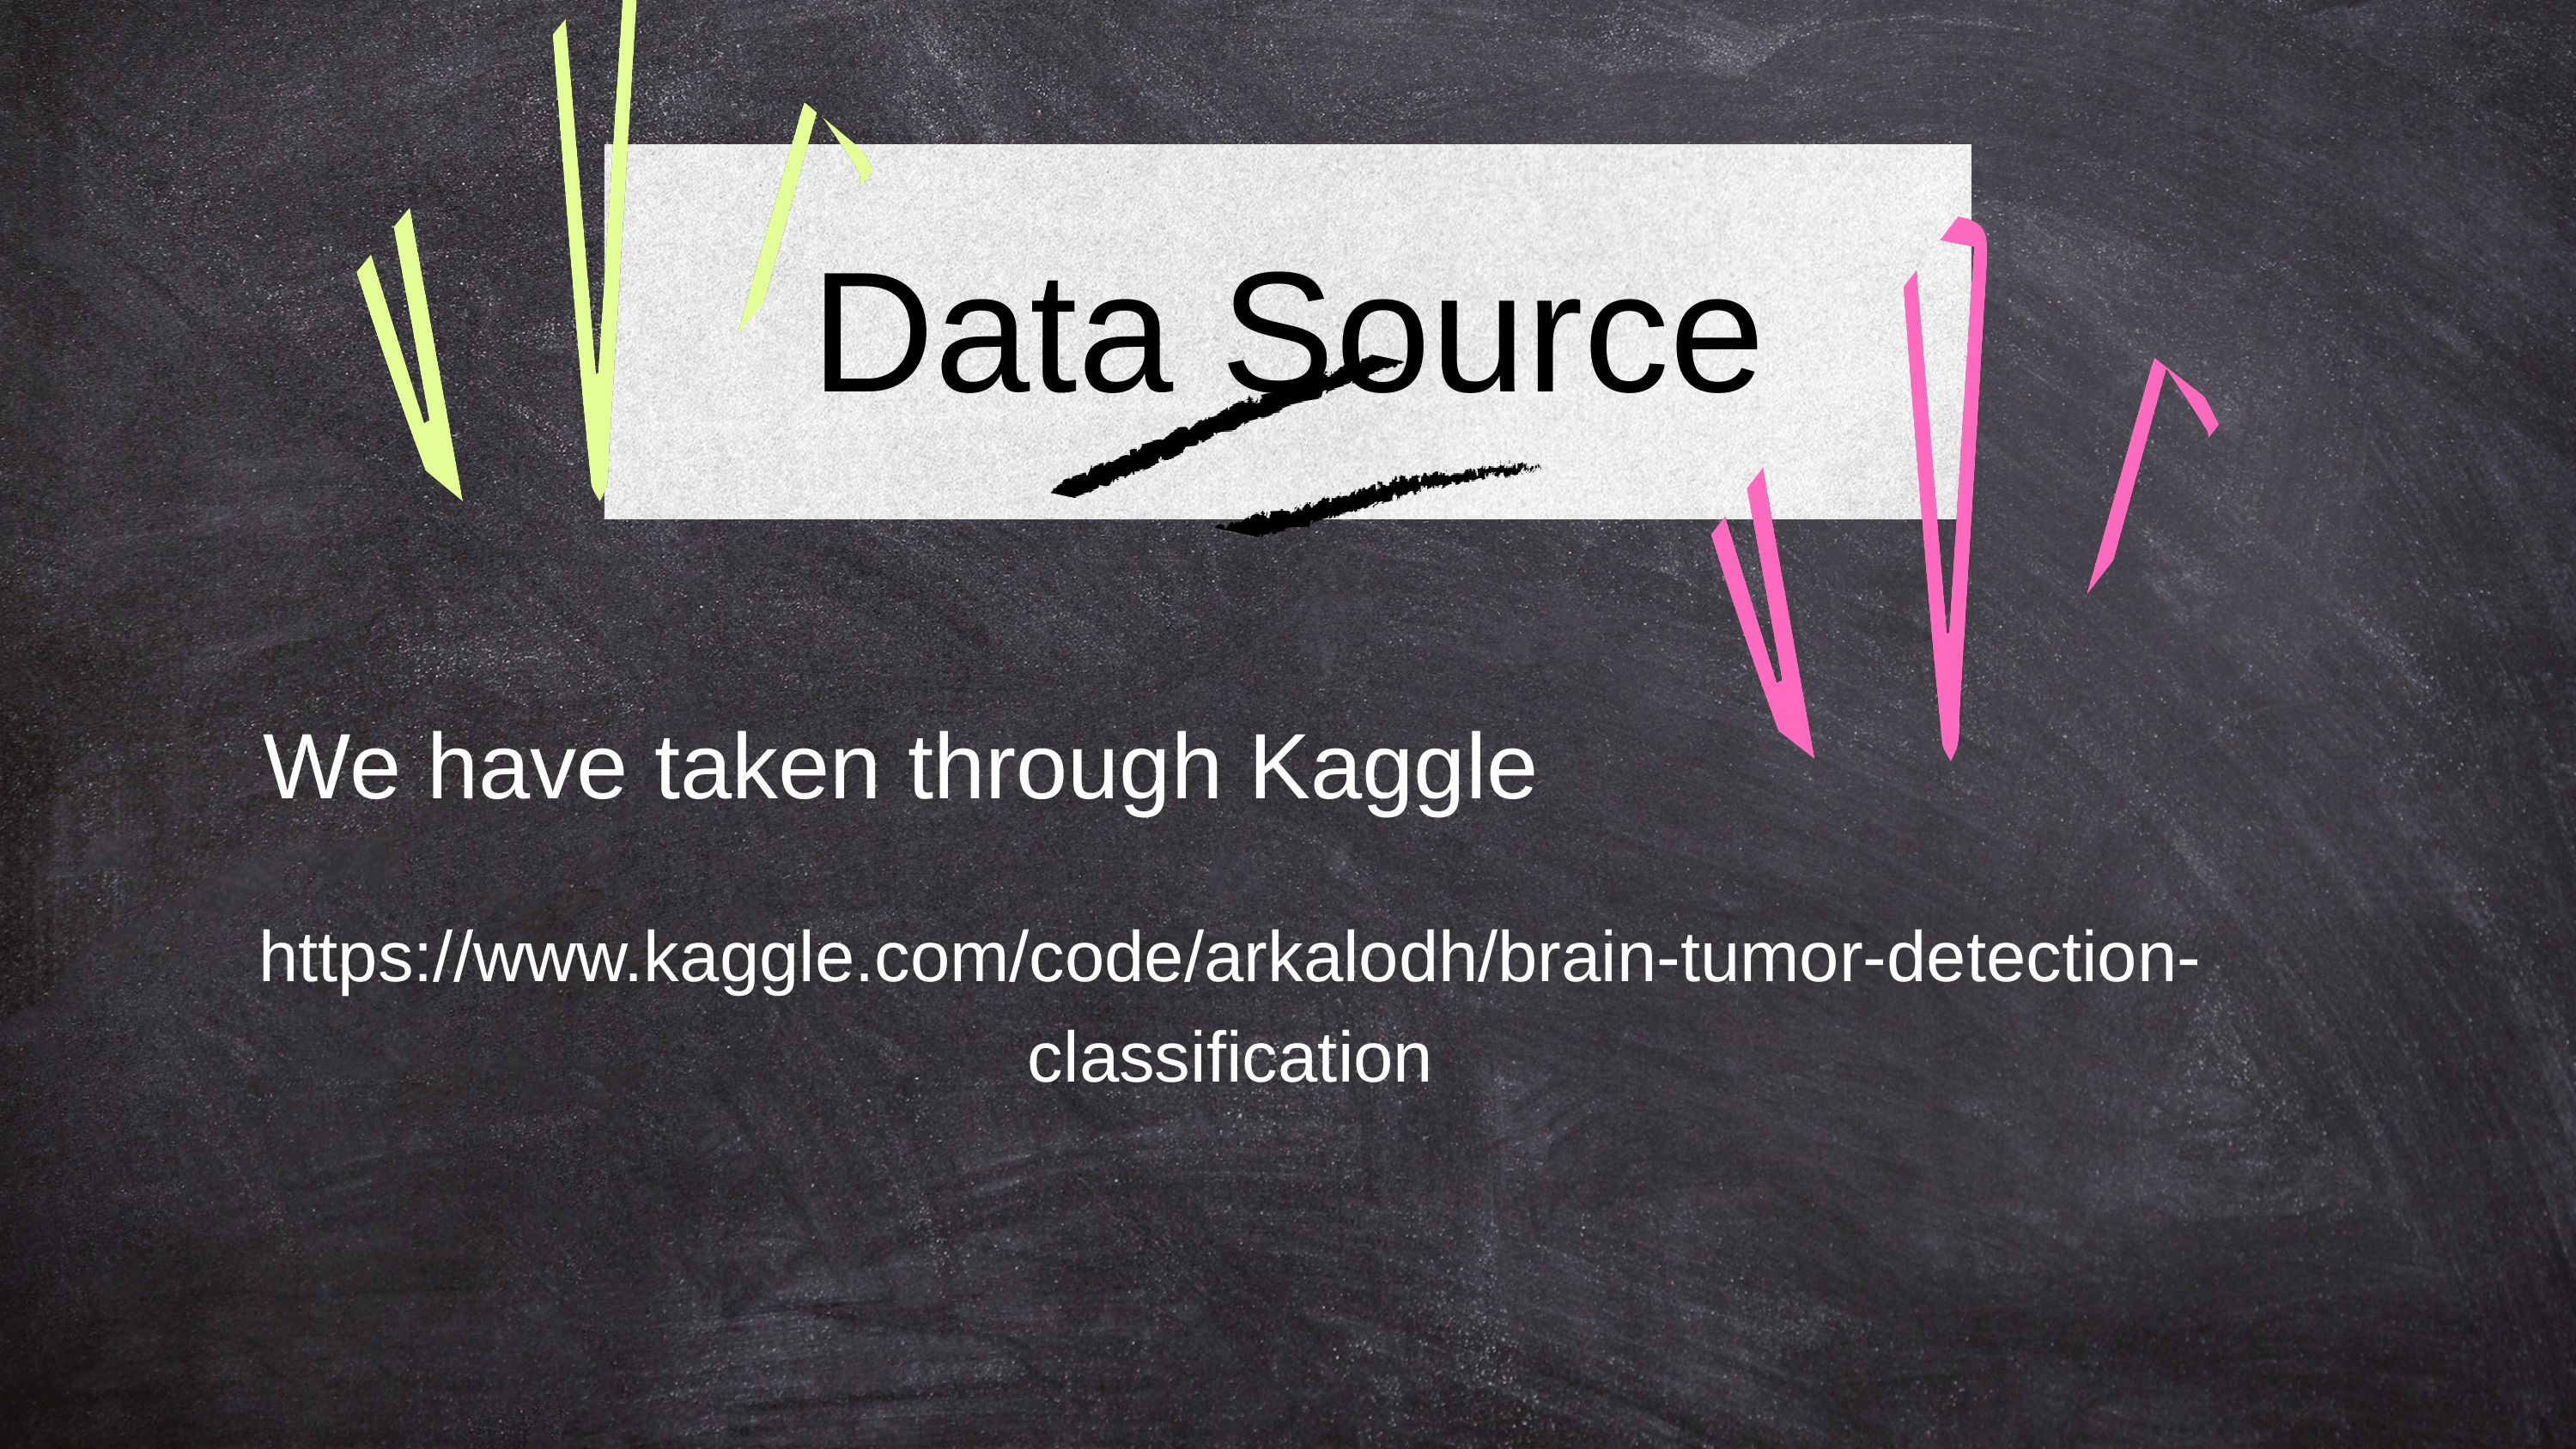

Data Source

We have taken through Kaggle
https://www.kaggle.com/code/arkalodh/brain-tumor-detection-classification